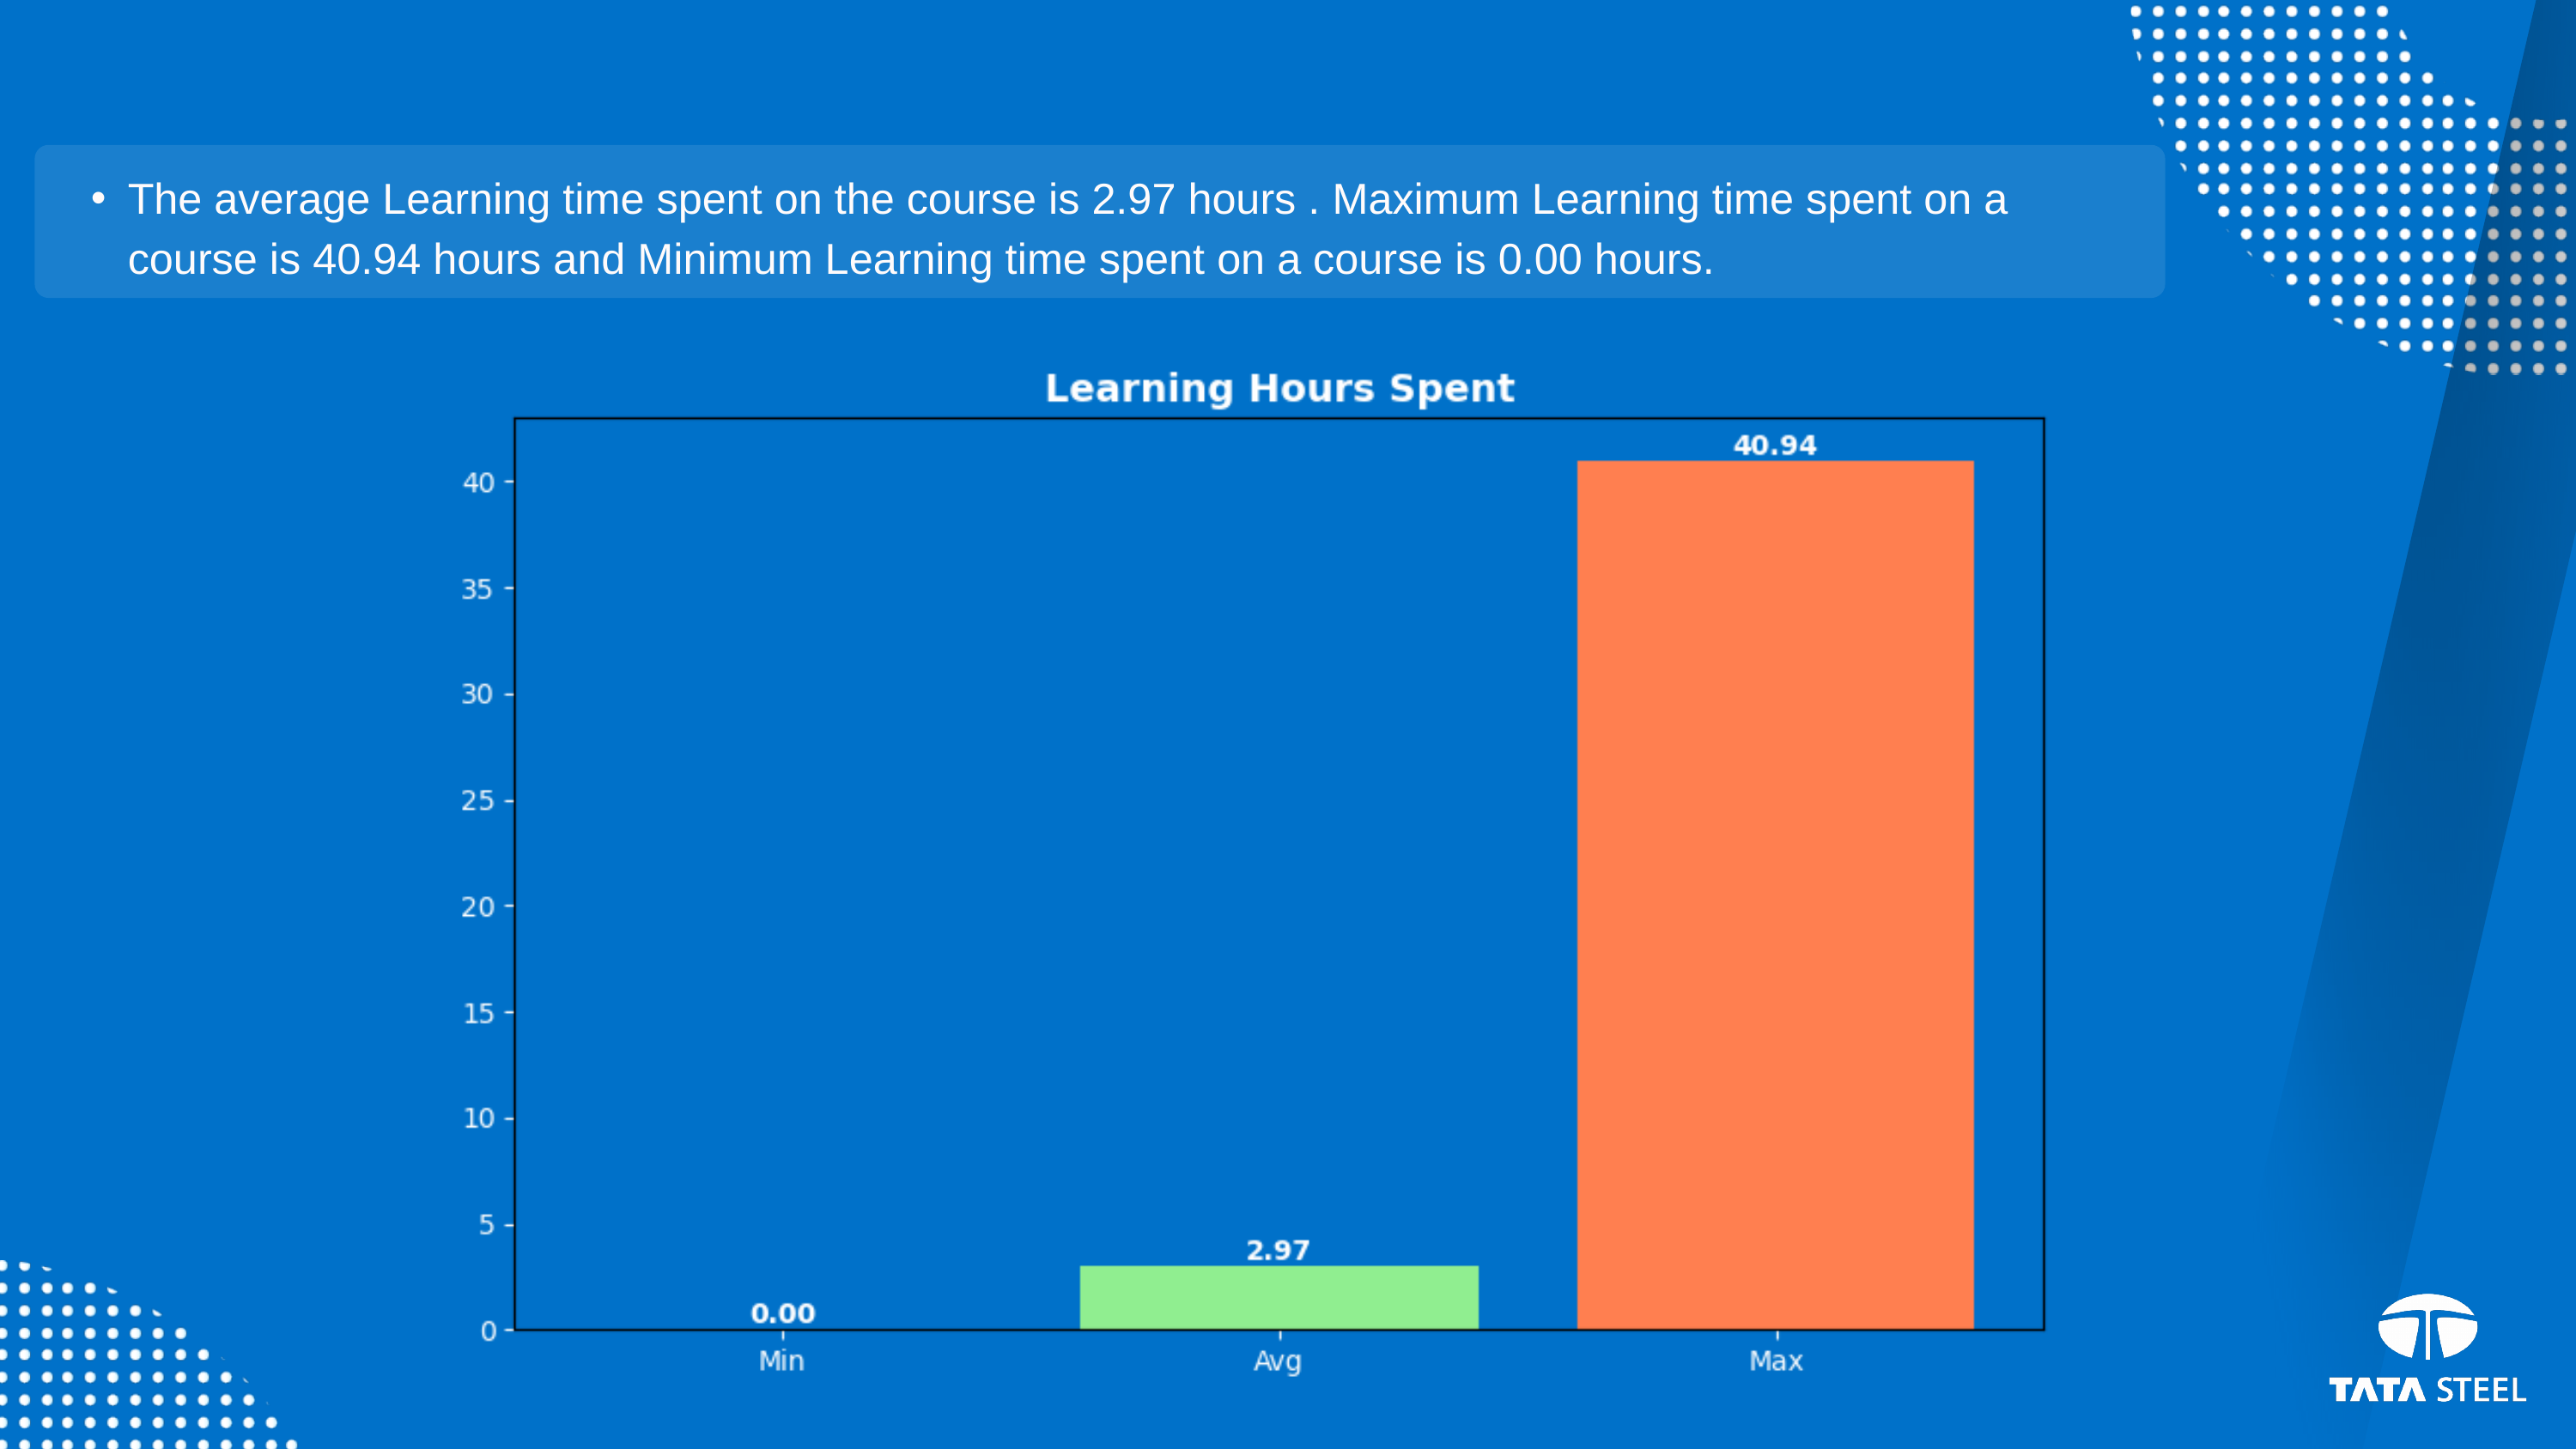

The average Learning time spent on the course is 2.97 hours . Maximum Learning time spent on a course is 40.94 hours and Minimum Learning time spent on a course is 0.00 hours.